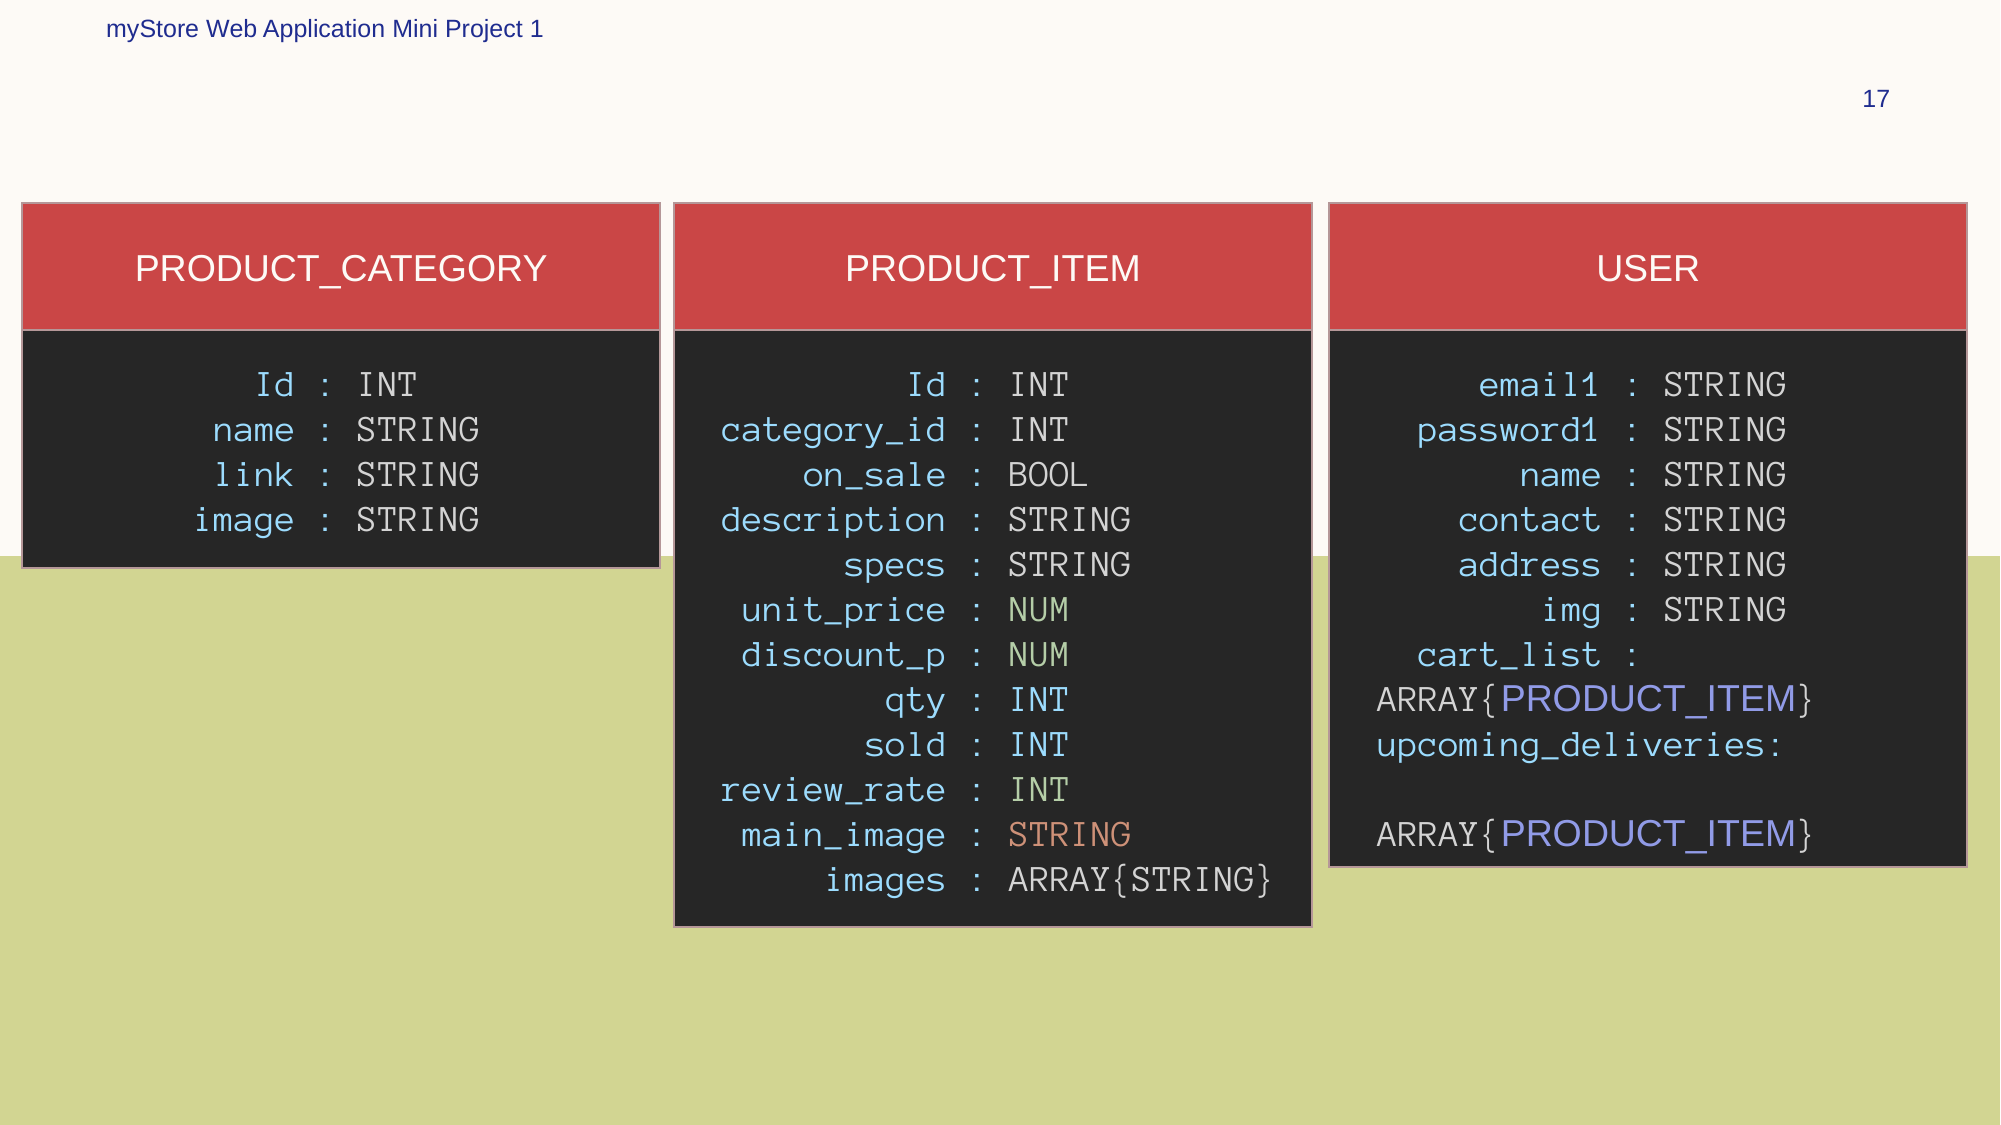

myStore Web Application Mini Project 1
17
PRODUCT_CATEGORY

         Id : INT
       name : STRING
       link : STRING
      image : STRING
PRODUCT_ITEM

         Id : INT
category_id : INT
    on_sale : BOOL
description : STRING
      specs : STRING
 unit_price : NUM
 discount_p : NUM
        qty : INT
       sold : INT
review_rate : INT
 main_image : STRING
     images : ARRAY{STRING}
USER

     email1 : STRING
  password1 : STRING
       name : STRING
    contact : STRING
    address : STRING
        img : STRING
  cart_list :      	ARRAY{PRODUCT_ITEM}
upcoming_deliveries:      	ARRAY{PRODUCT_ITEM}